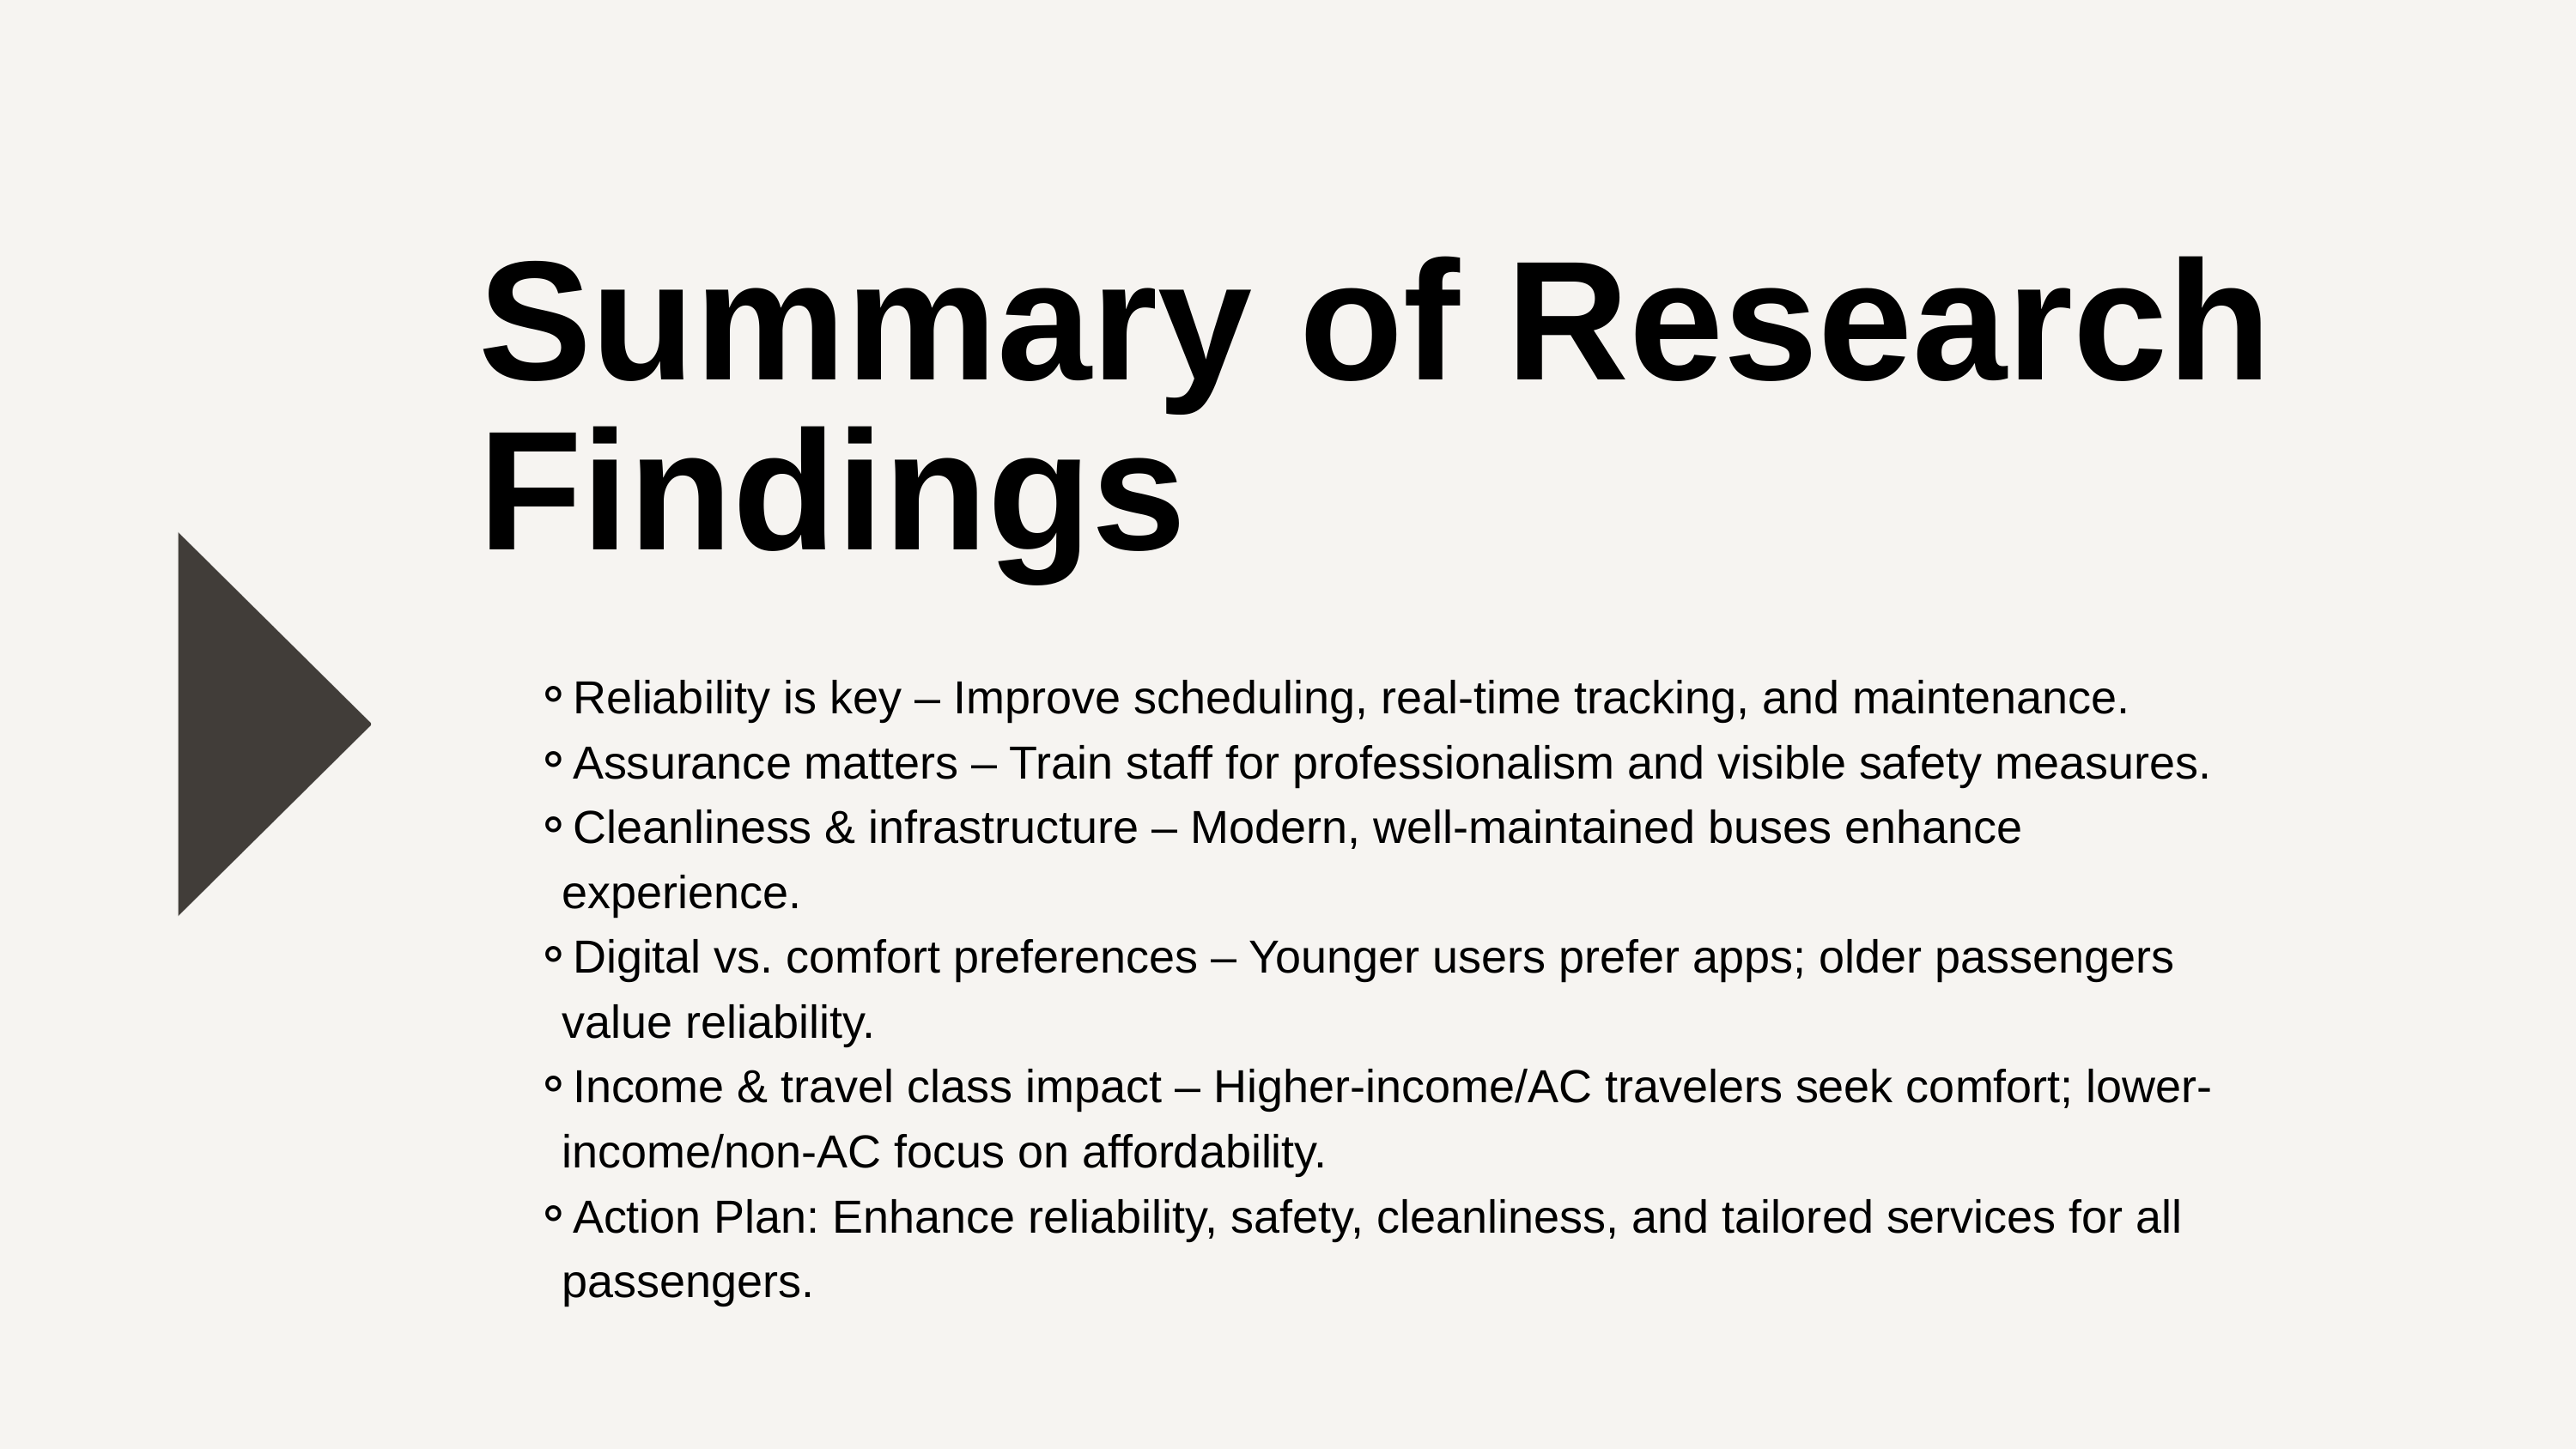

Summary of Research Findings

Reliability is key – Improve scheduling, real-time tracking, and maintenance.
Assurance matters – Train staff for professionalism and visible safety measures.
Cleanliness & infrastructure – Modern, well-maintained buses enhance experience.
Digital vs. comfort preferences – Younger users prefer apps; older passengers value reliability.
Income & travel class impact – Higher-income/AC travelers seek comfort; lower-income/non-AC focus on affordability.
Action Plan: Enhance reliability, safety, cleanliness, and tailored services for all passengers.